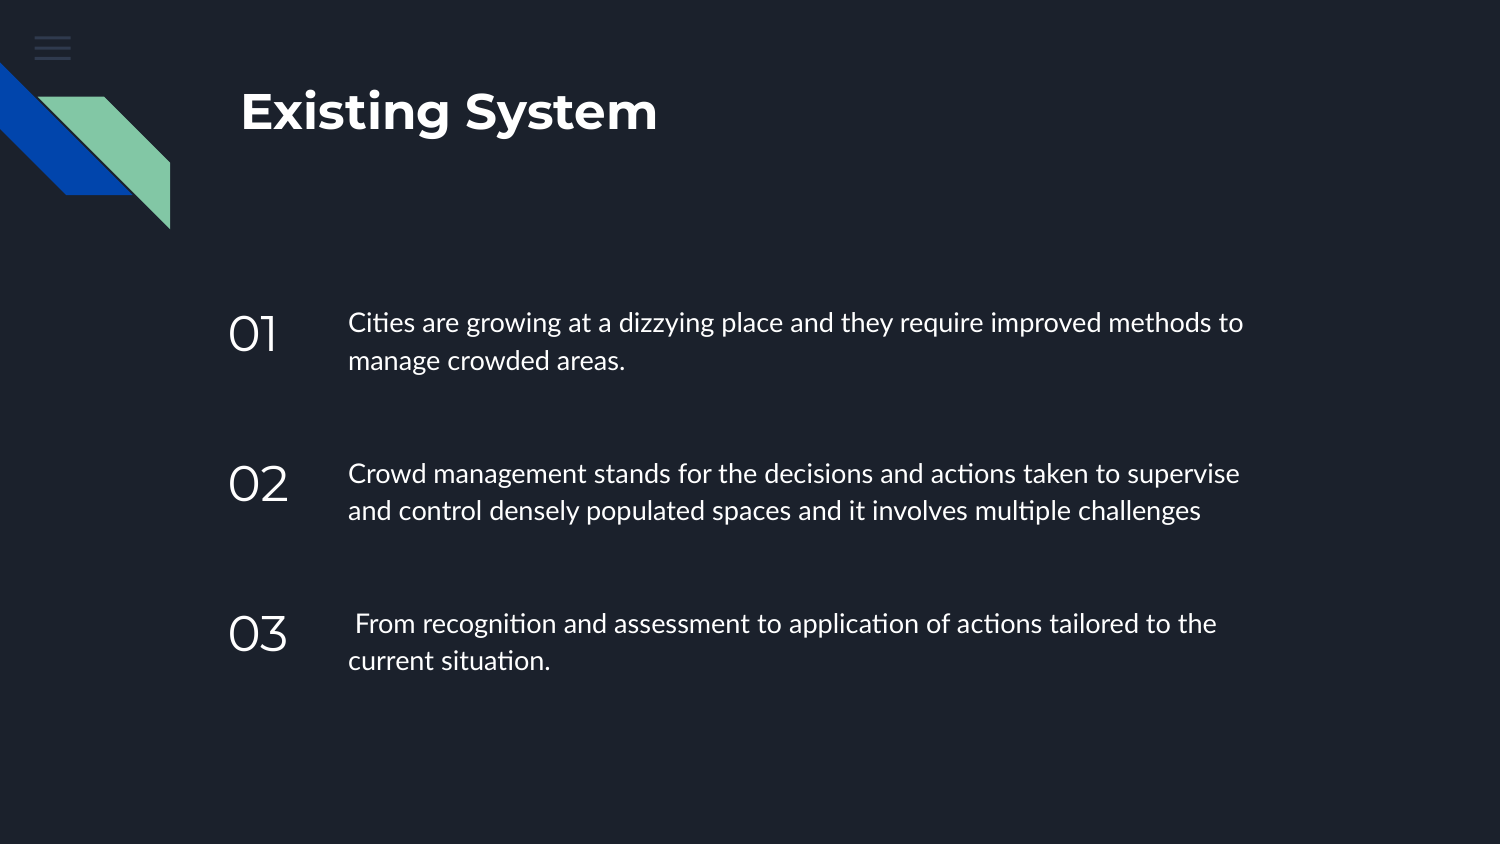

# Existing System
01

Cities are growing at a dizzying place and they require improved methods to manage crowded areas.

02

Crowd management stands for the decisions and actions taken to supervise and control densely populated spaces and it involves multiple challenges
03
 From recognition and assessment to application of actions tailored to the current situation.